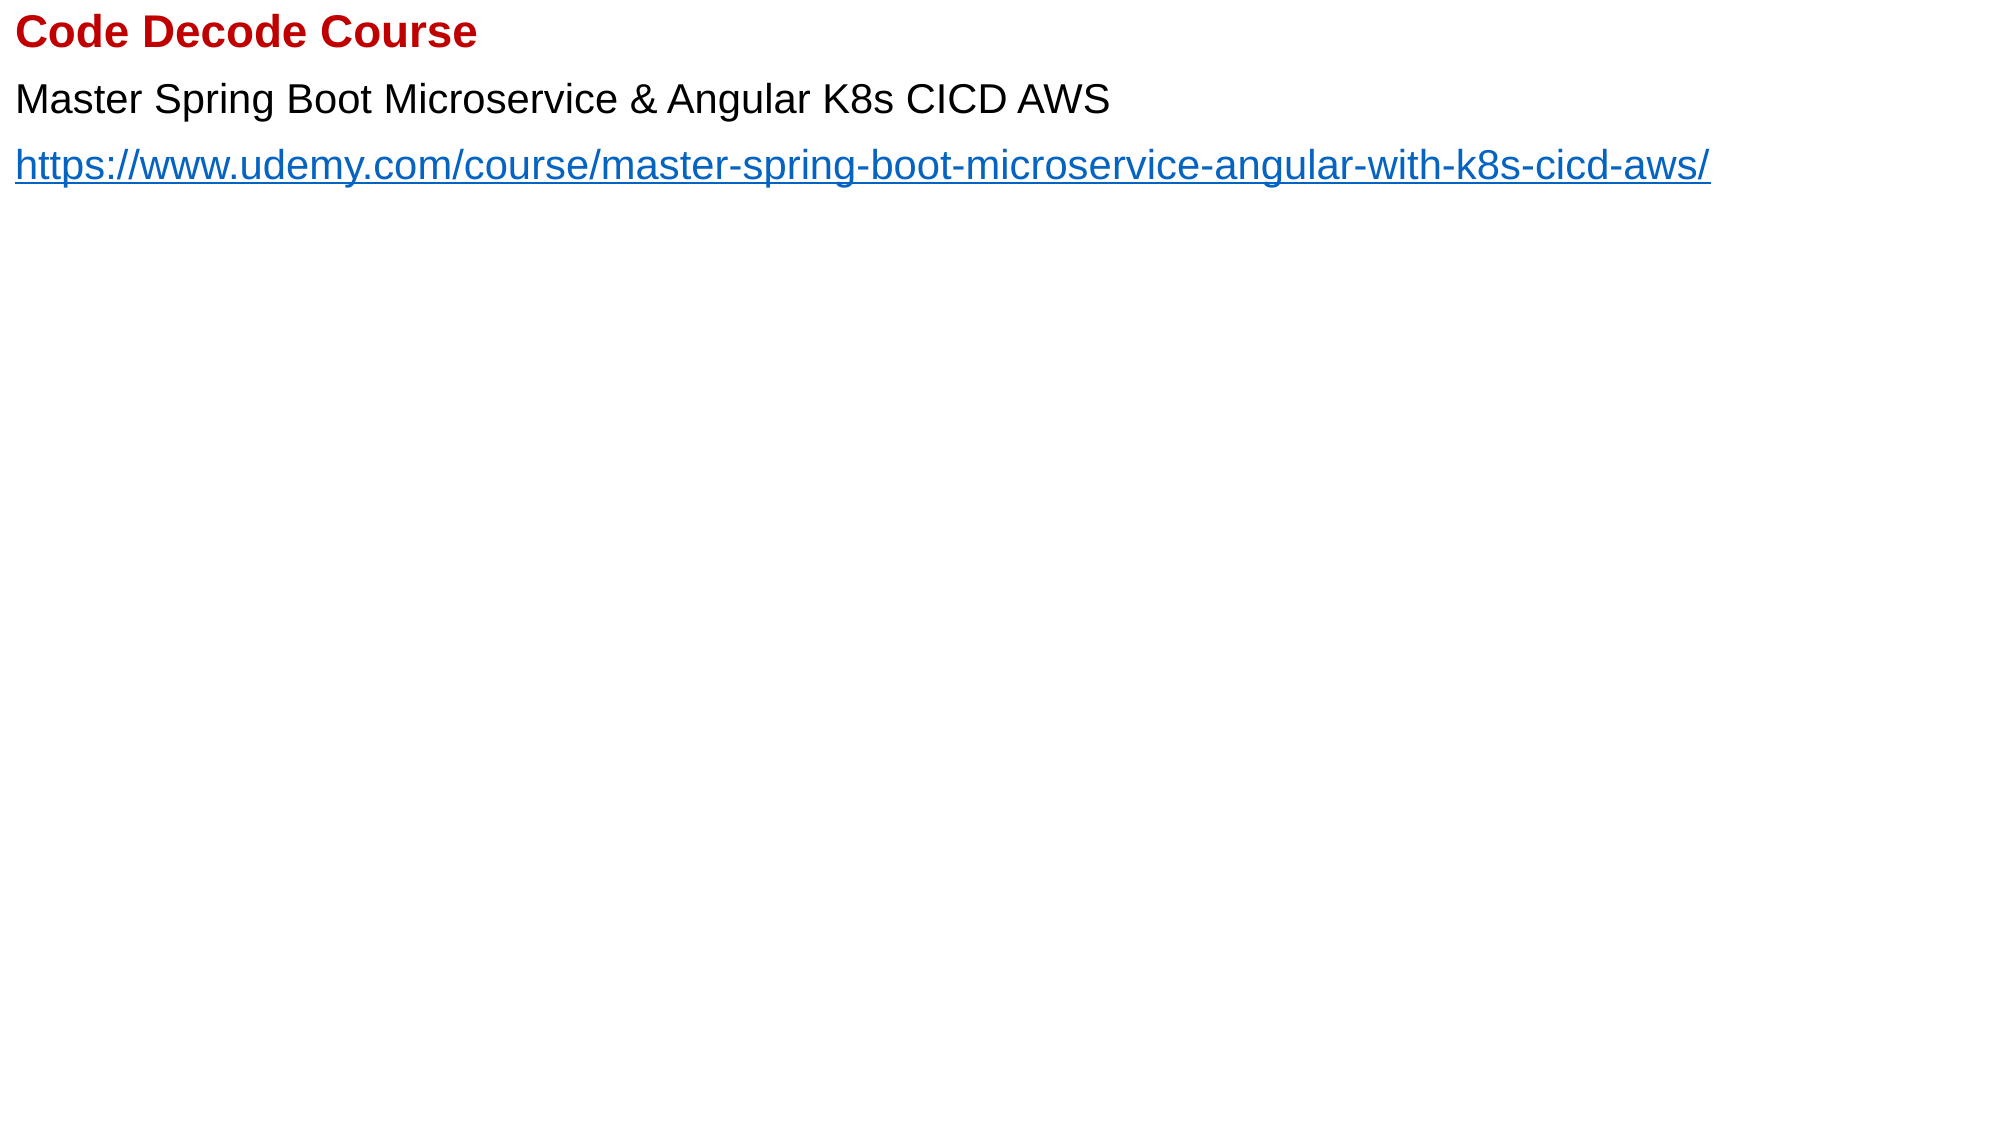

Code Decode Course
Master Spring Boot Microservice & Angular K8s CICD AWS
https://www.udemy.com/course/master-spring-boot-microservice-angular-with-k8s-cicd-aws/